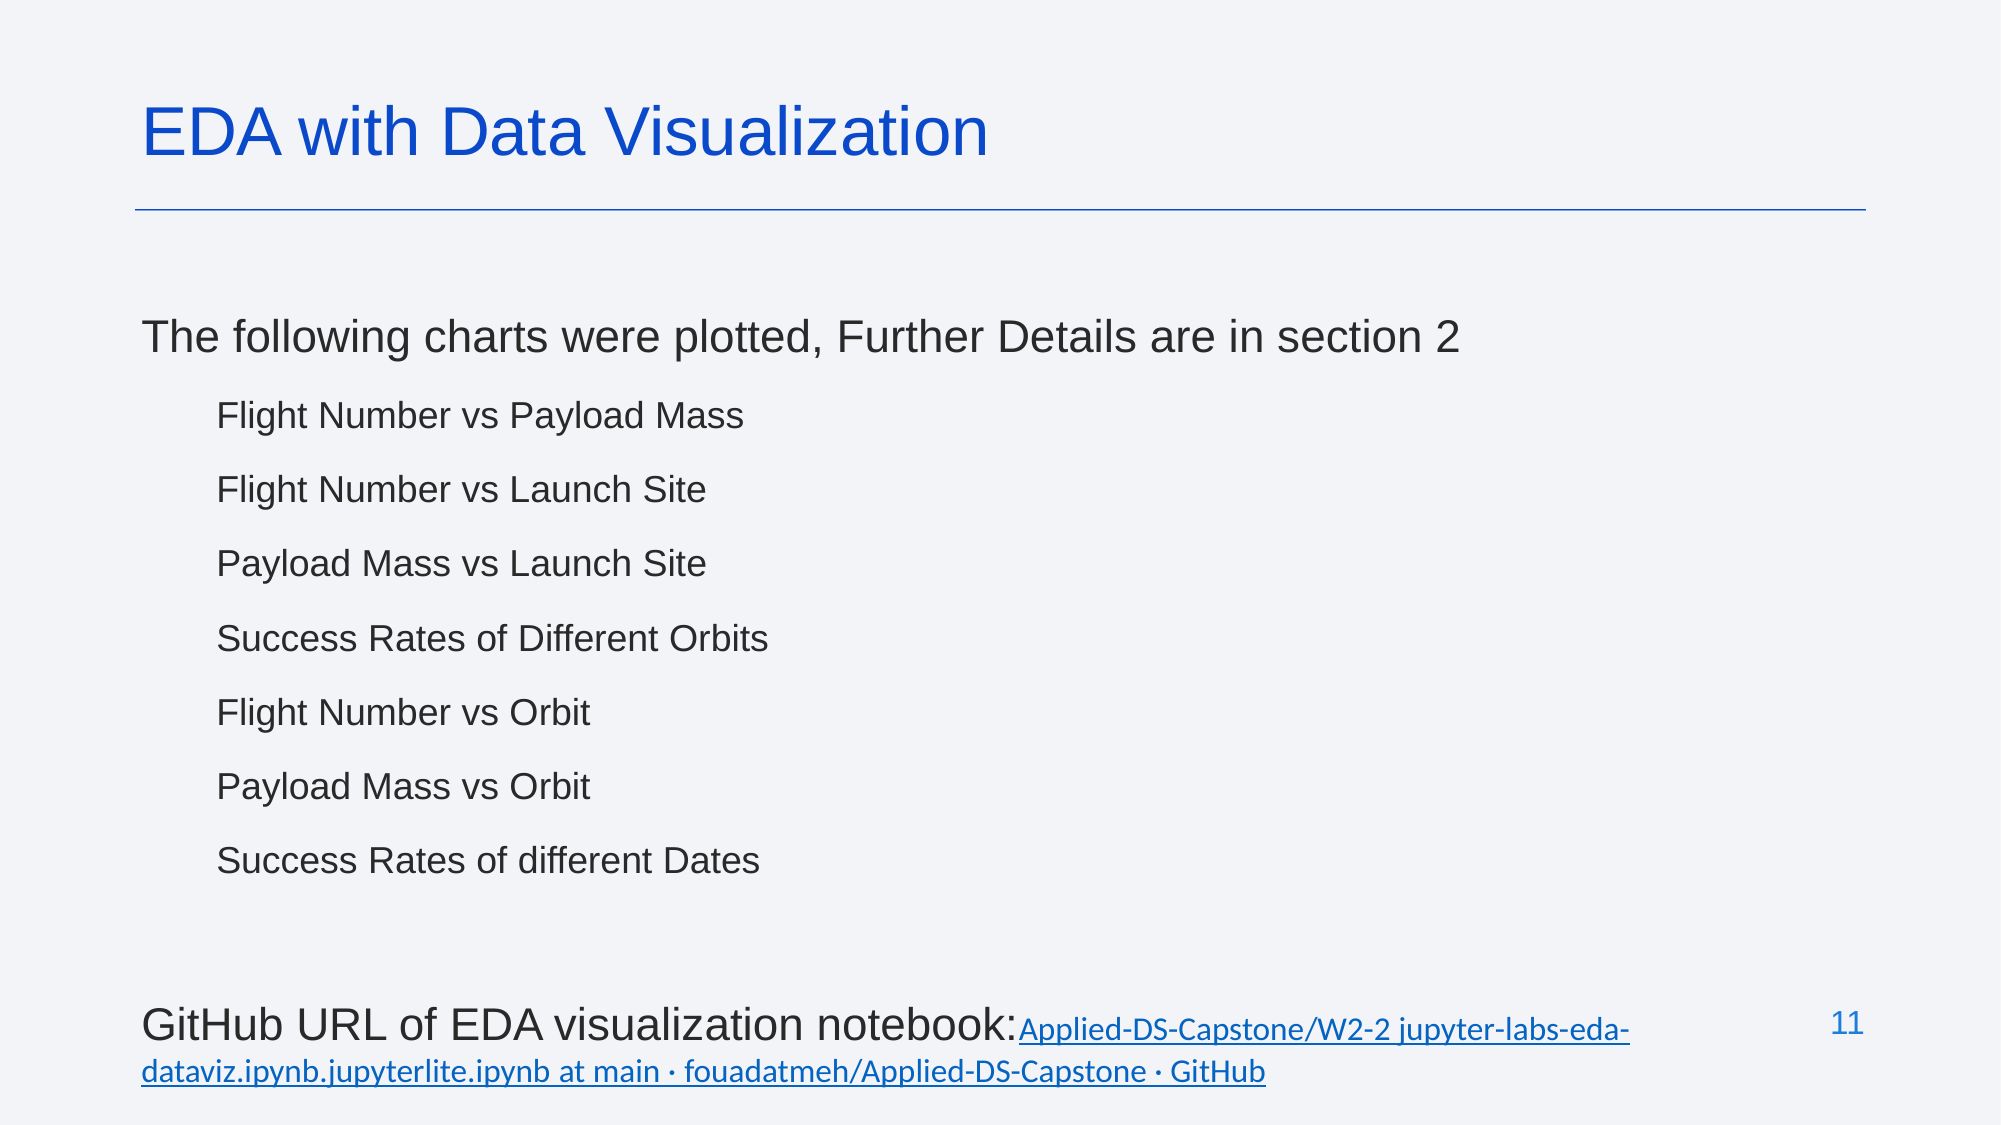

EDA with Data Visualization
The following charts were plotted, Further Details are in section 2
Flight Number vs Payload Mass
Flight Number vs Launch Site
Payload Mass vs Launch Site
Success Rates of Different Orbits
Flight Number vs Orbit
Payload Mass vs Orbit
Success Rates of different Dates

GitHub URL of EDA visualization notebook:Applied-DS-Capstone/W2-2 jupyter-labs-eda-dataviz.ipynb.jupyterlite.ipynb at main · fouadatmeh/Applied-DS-Capstone · GitHub

11